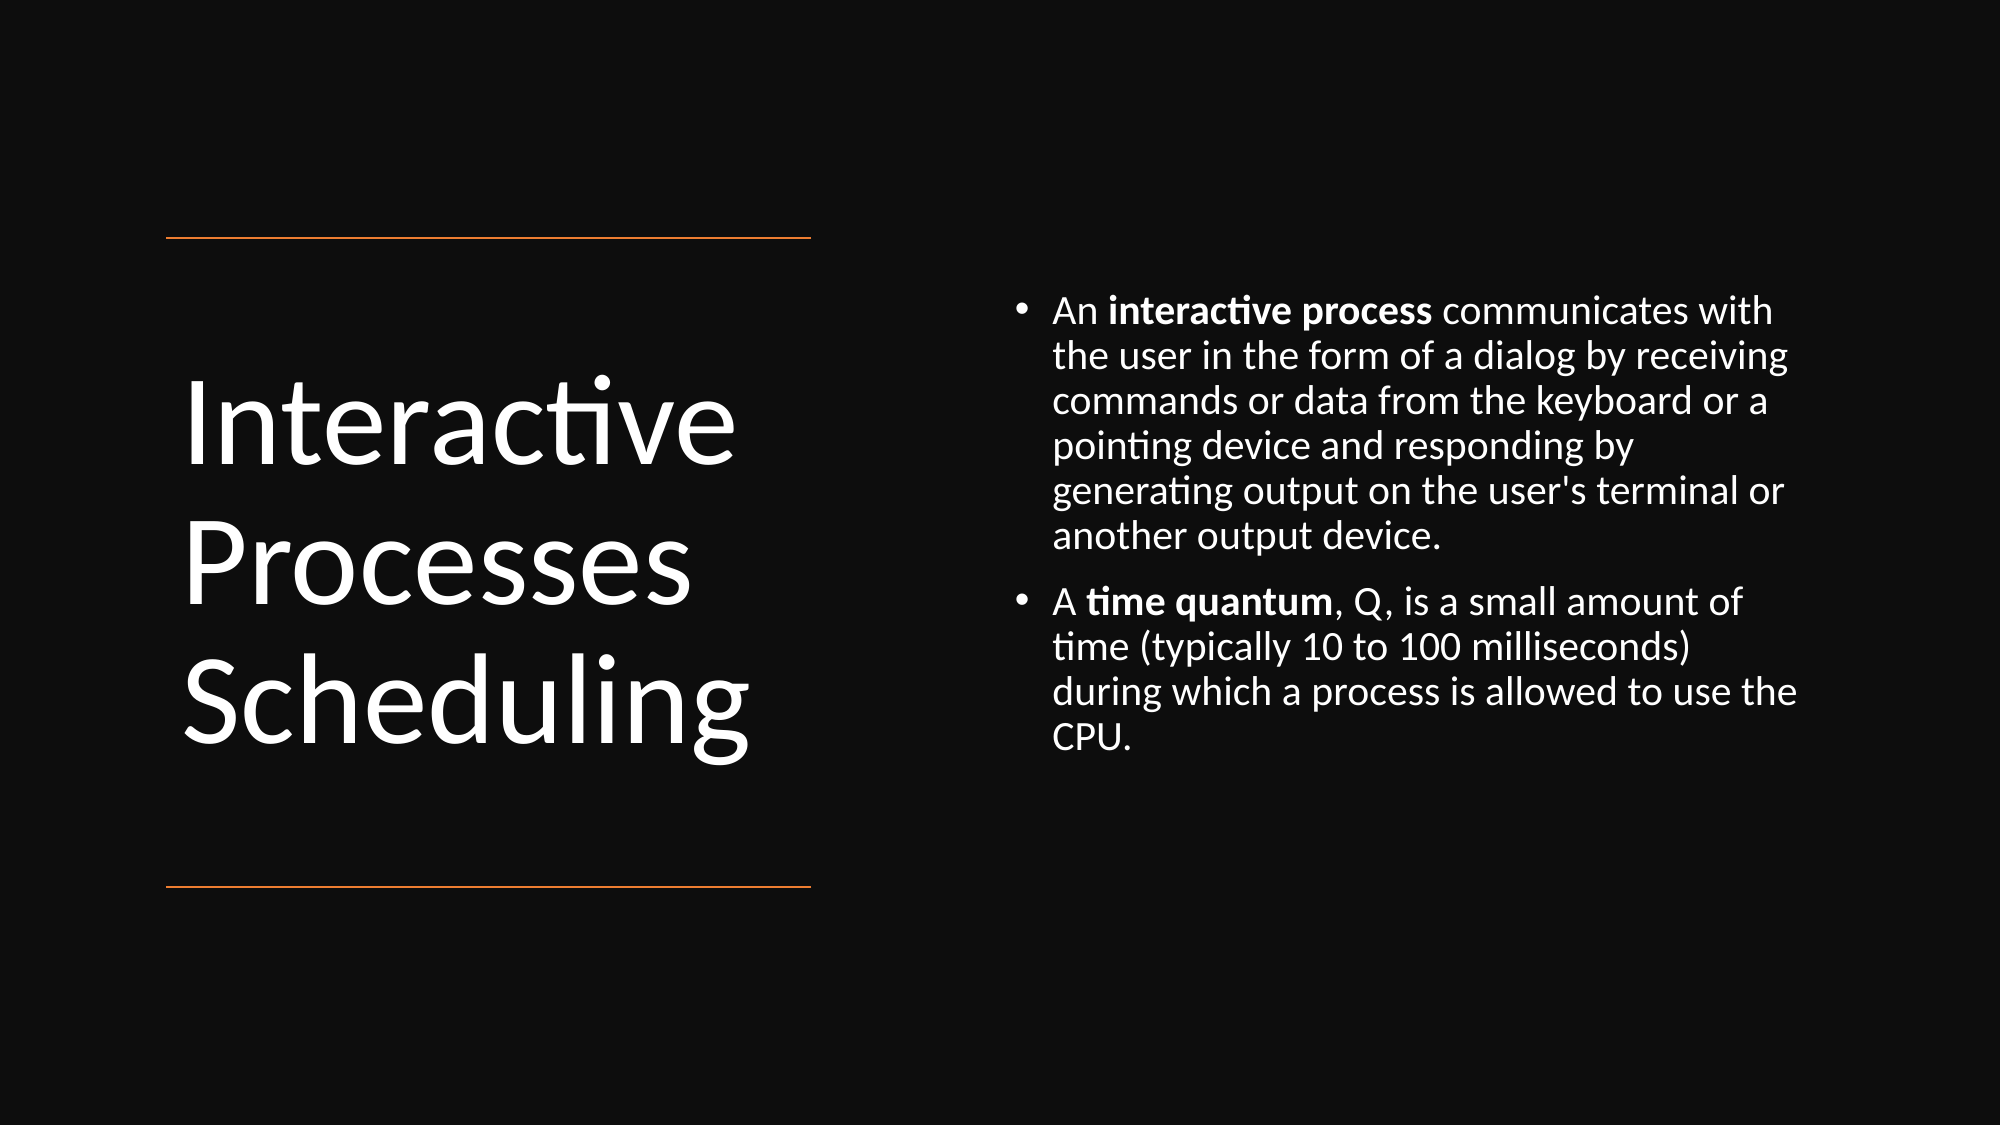

An interactive process communicates with the user in the form of a dialog by receiving commands or data from the keyboard or a pointing device and responding by generating output on the user's terminal or another output device.
A time quantum, Q, is a small amount of time (typically 10 to 100 milliseconds) during which a process is allowed to use the CPU.

# Interactive Processes Scheduling